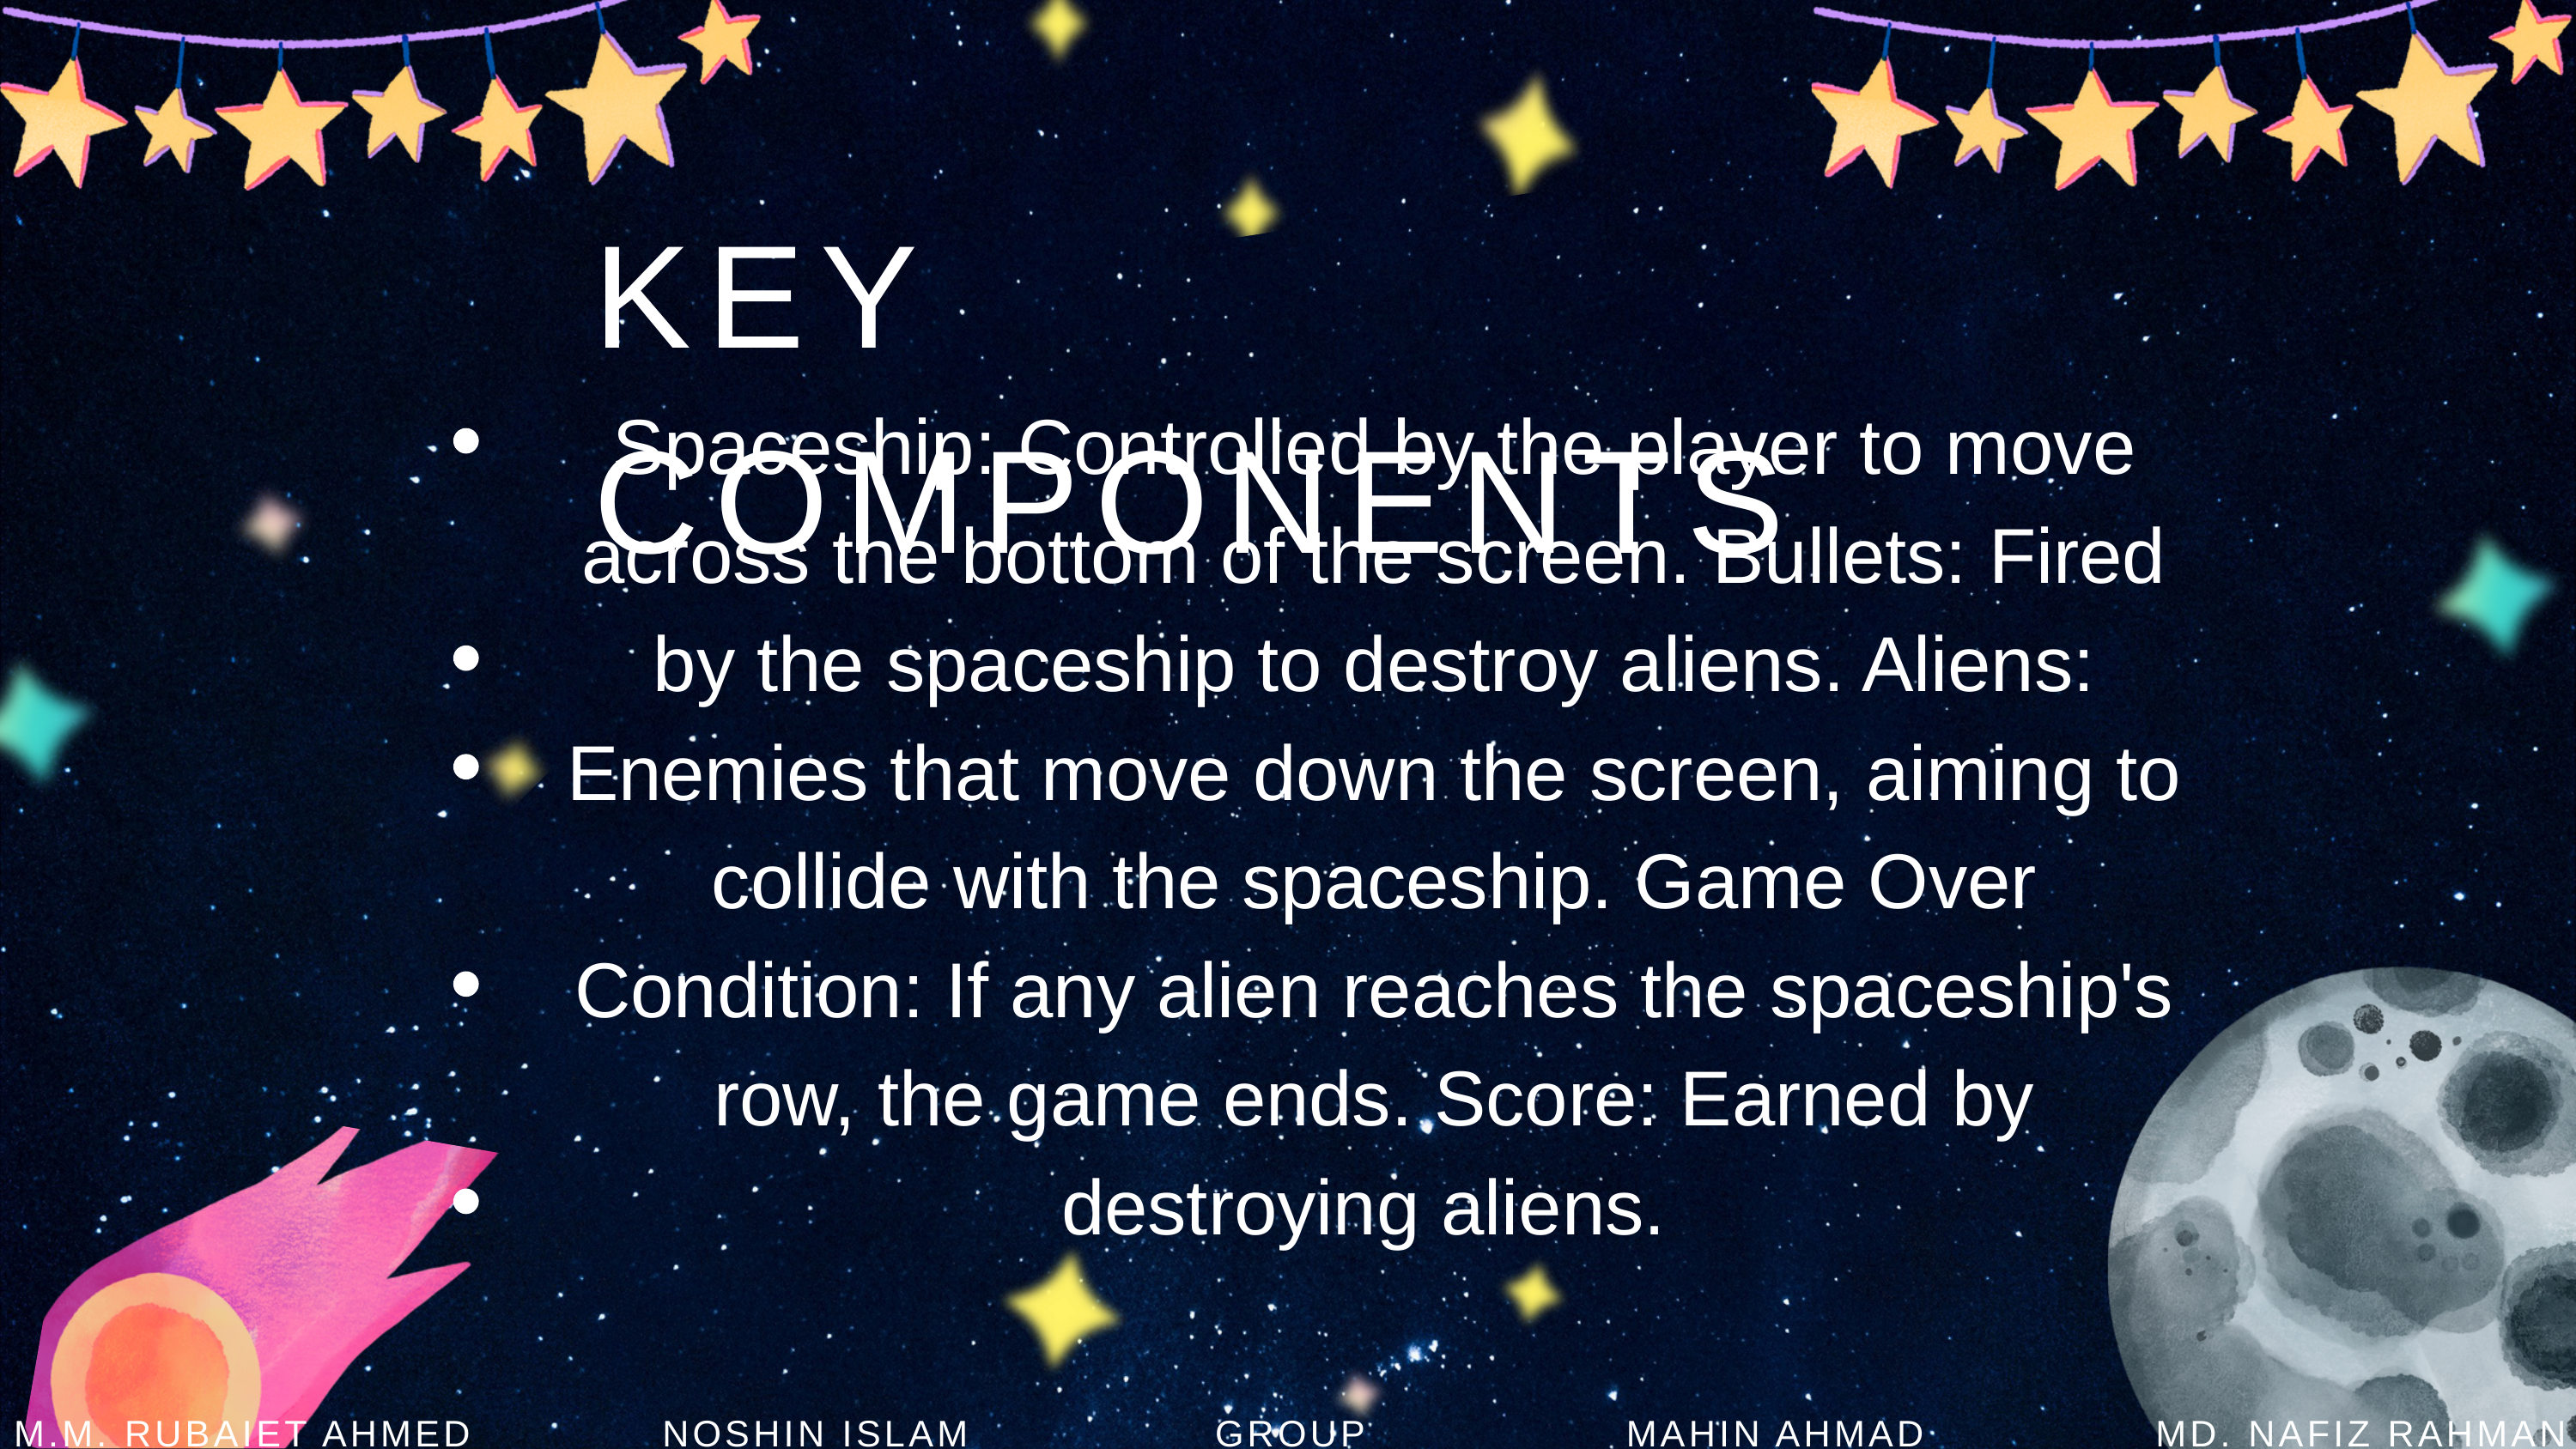

KEY COMPONENTS

Spaceship: Controlled by the player to move across the bottom of the screen. Bullets: Fired by the spaceship to destroy aliens. Aliens: Enemies that move down the screen, aiming to collide with the spaceship. Game Over Condition: If any alien reaches the spaceship's row, the game ends. Score: Earned by destroying aliens.

M.M. RUBAIET AHMED
NOSHIN ISLAM
GROUP 8
MAHIN AHMAD
MD. NAFIZ RAHMAN